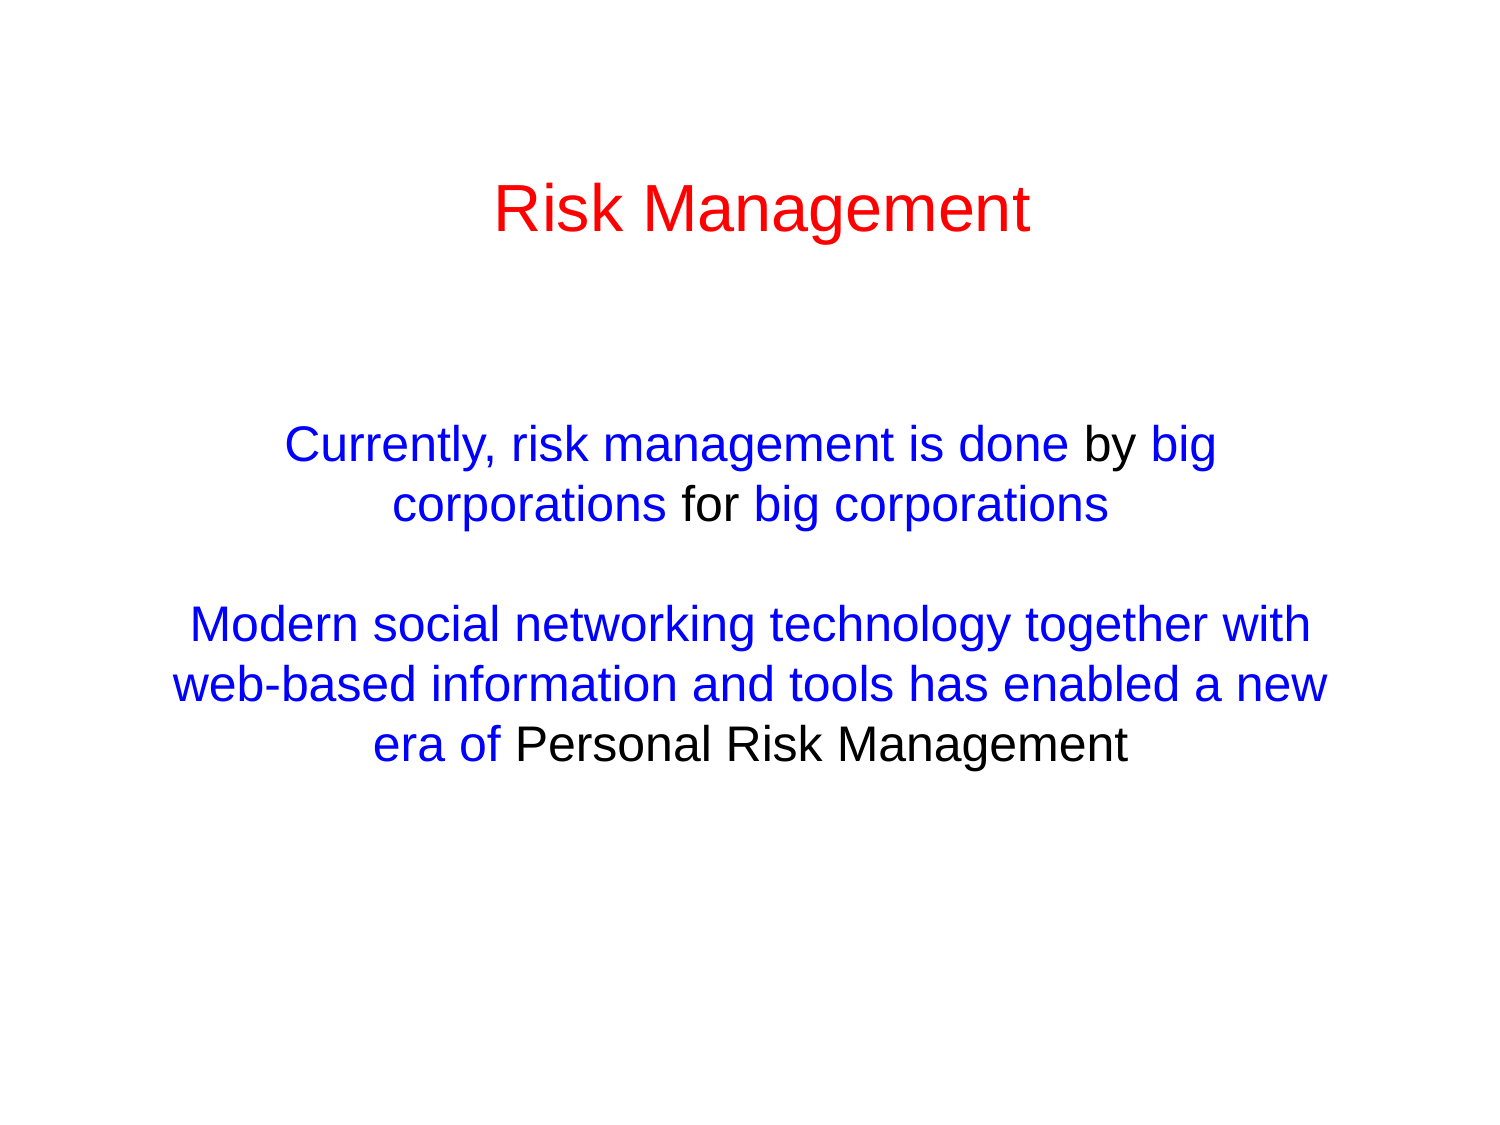

# Risk Management
Currently, risk management is done by big corporations for big corporations

Modern social networking technology together with web-based information and tools has enabled a new era of Personal Risk Management